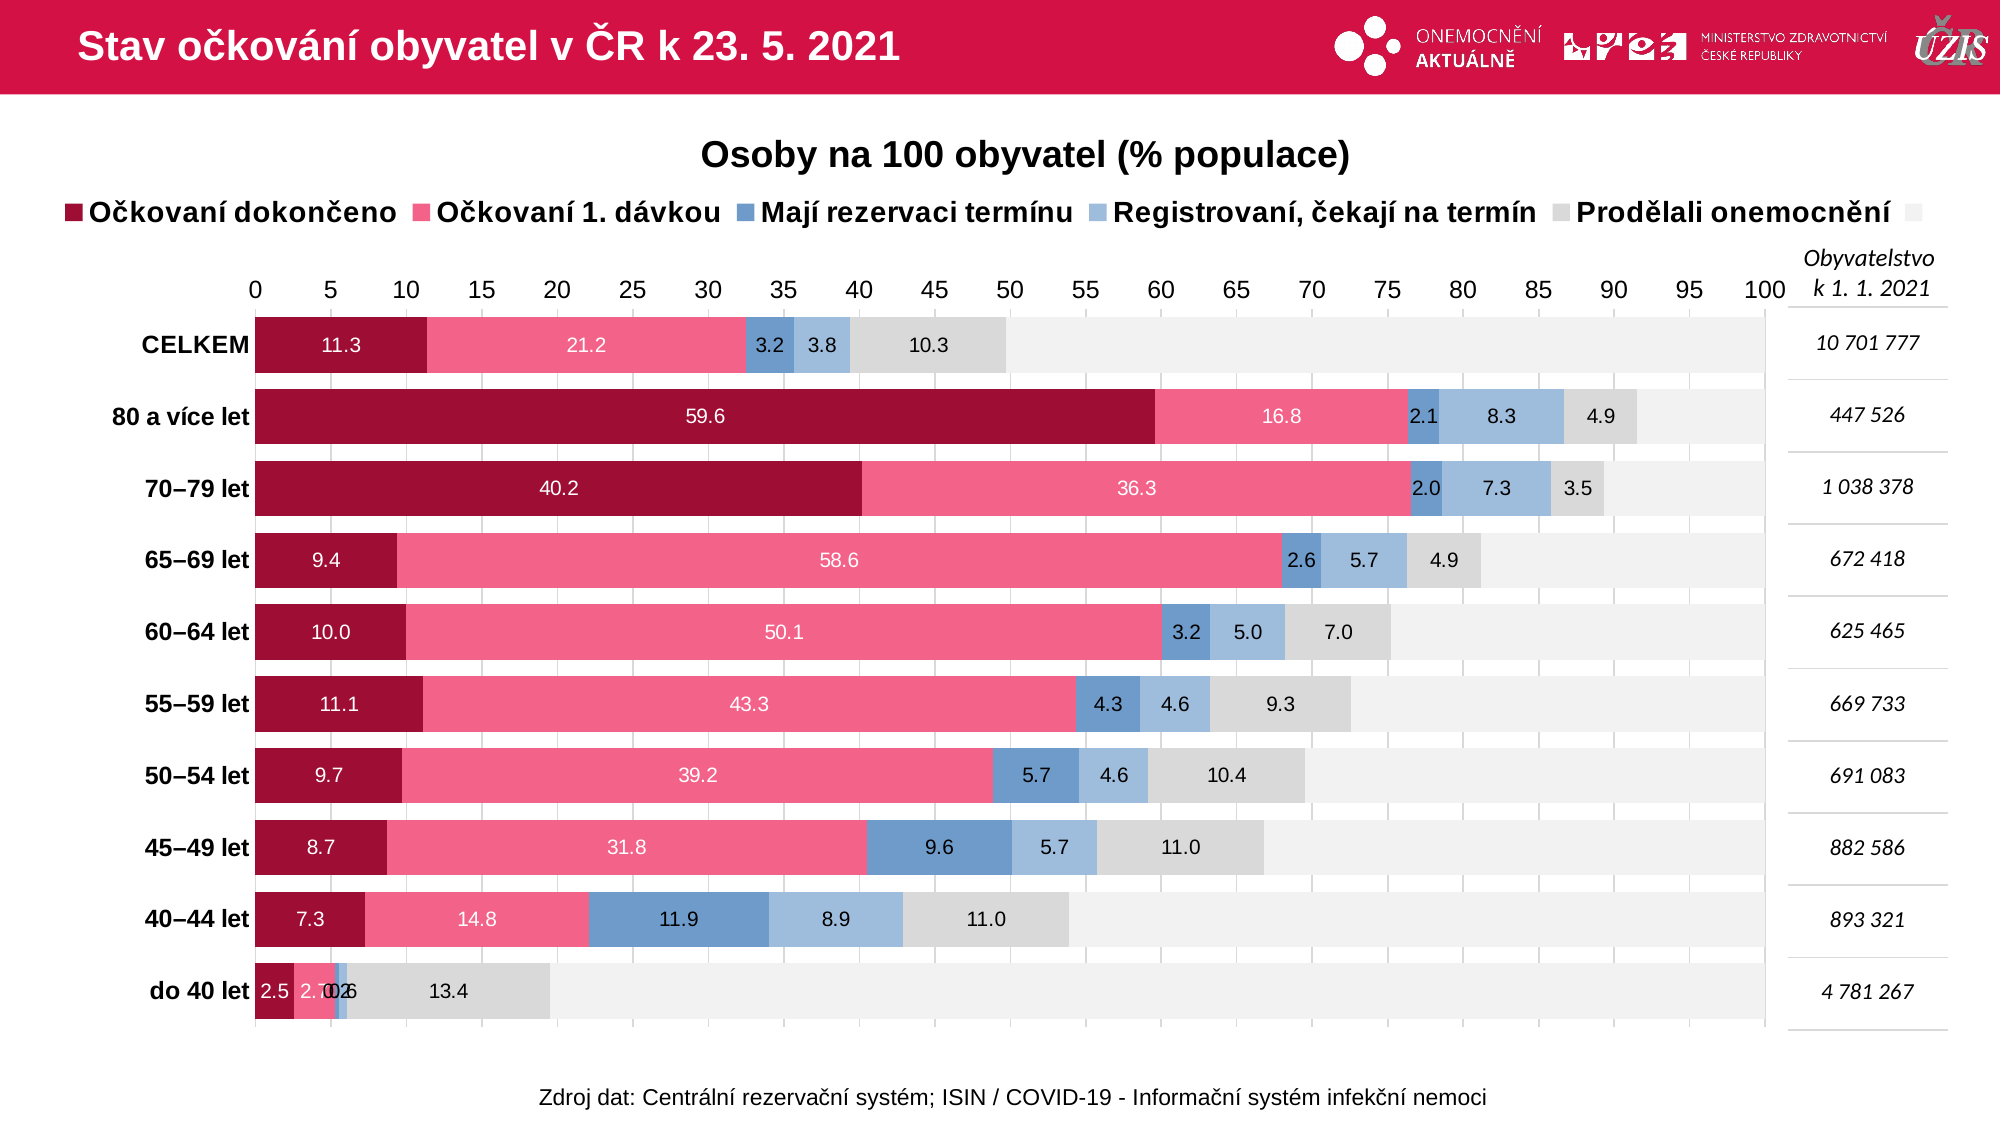

# Stav očkování obyvatel v ČR k 23. 5. 2021

### Chart

| Category | Očkovaní dokončeno | Očkovaní 1. dávkou | Mají rezervaci termínu | Registrovaní, čekají na termín | Prodělali onemocnění |   |
|---|---|---|---|---|---|---|
| CELKEM | 11.33548 | 21.15043 | 3.162802 | 3.7559744 | 10.336068 | 50.259242 |
| 80 a více let | 59.57218 | 16.77042 | 2.053289 | 8.2871163 | 4.8573714 | 8.45962022 |
| 70–79 let | 40.2053 | 36.31433 | 2.04675 | 7.2776966 | 3.4887103 | 10.6672137 |
| 65–69 let | 9.362629 | 58.60536 | 2.601507 | 5.7144514 | 4.8823797 | 18.8336719 |
| 60–64 let | 9.952755 | 50.11999 | 3.162447 | 4.9761378 | 7.0318883 | 24.756781 |
| 55–59 let | 11.07725 | 43.25993 | 4.251097 | 4.6479717 | 9.3295388 | 27.4342163 |
| 50–54 let | 9.71837 | 39.16216 | 5.692949 | 4.5787554 | 10.356788 | 30.490983 |
| 45–49 let | 8.690485 | 31.78534 | 9.622065 | 5.6618845 | 11.025781 | 33.2144403 |
| 40–44 let | 7.250697 | 14.83353 | 11.90972 | 8.9035184 | 11.020563 | 46.0819795 |
| do 40 let | 2.530375 | 2.726704 | 0.243283 | 0.5745339 | 13.417971 | 80.5071334 |
Osoby na 100 obyvatel (% populace)
Obyvatelstvo
k 1. 1. 2021
| 10 701 777 |
| --- |
| 447 526 |
| 1 038 378 |
| 672 418 |
| 625 465 |
| 669 733 |
| 691 083 |
| 882 586 |
| 893 321 |
| 4 781 267 |
Zdroj dat: Centrální rezervační systém; ISIN / COVID-19 - Informační systém infekční nemoci